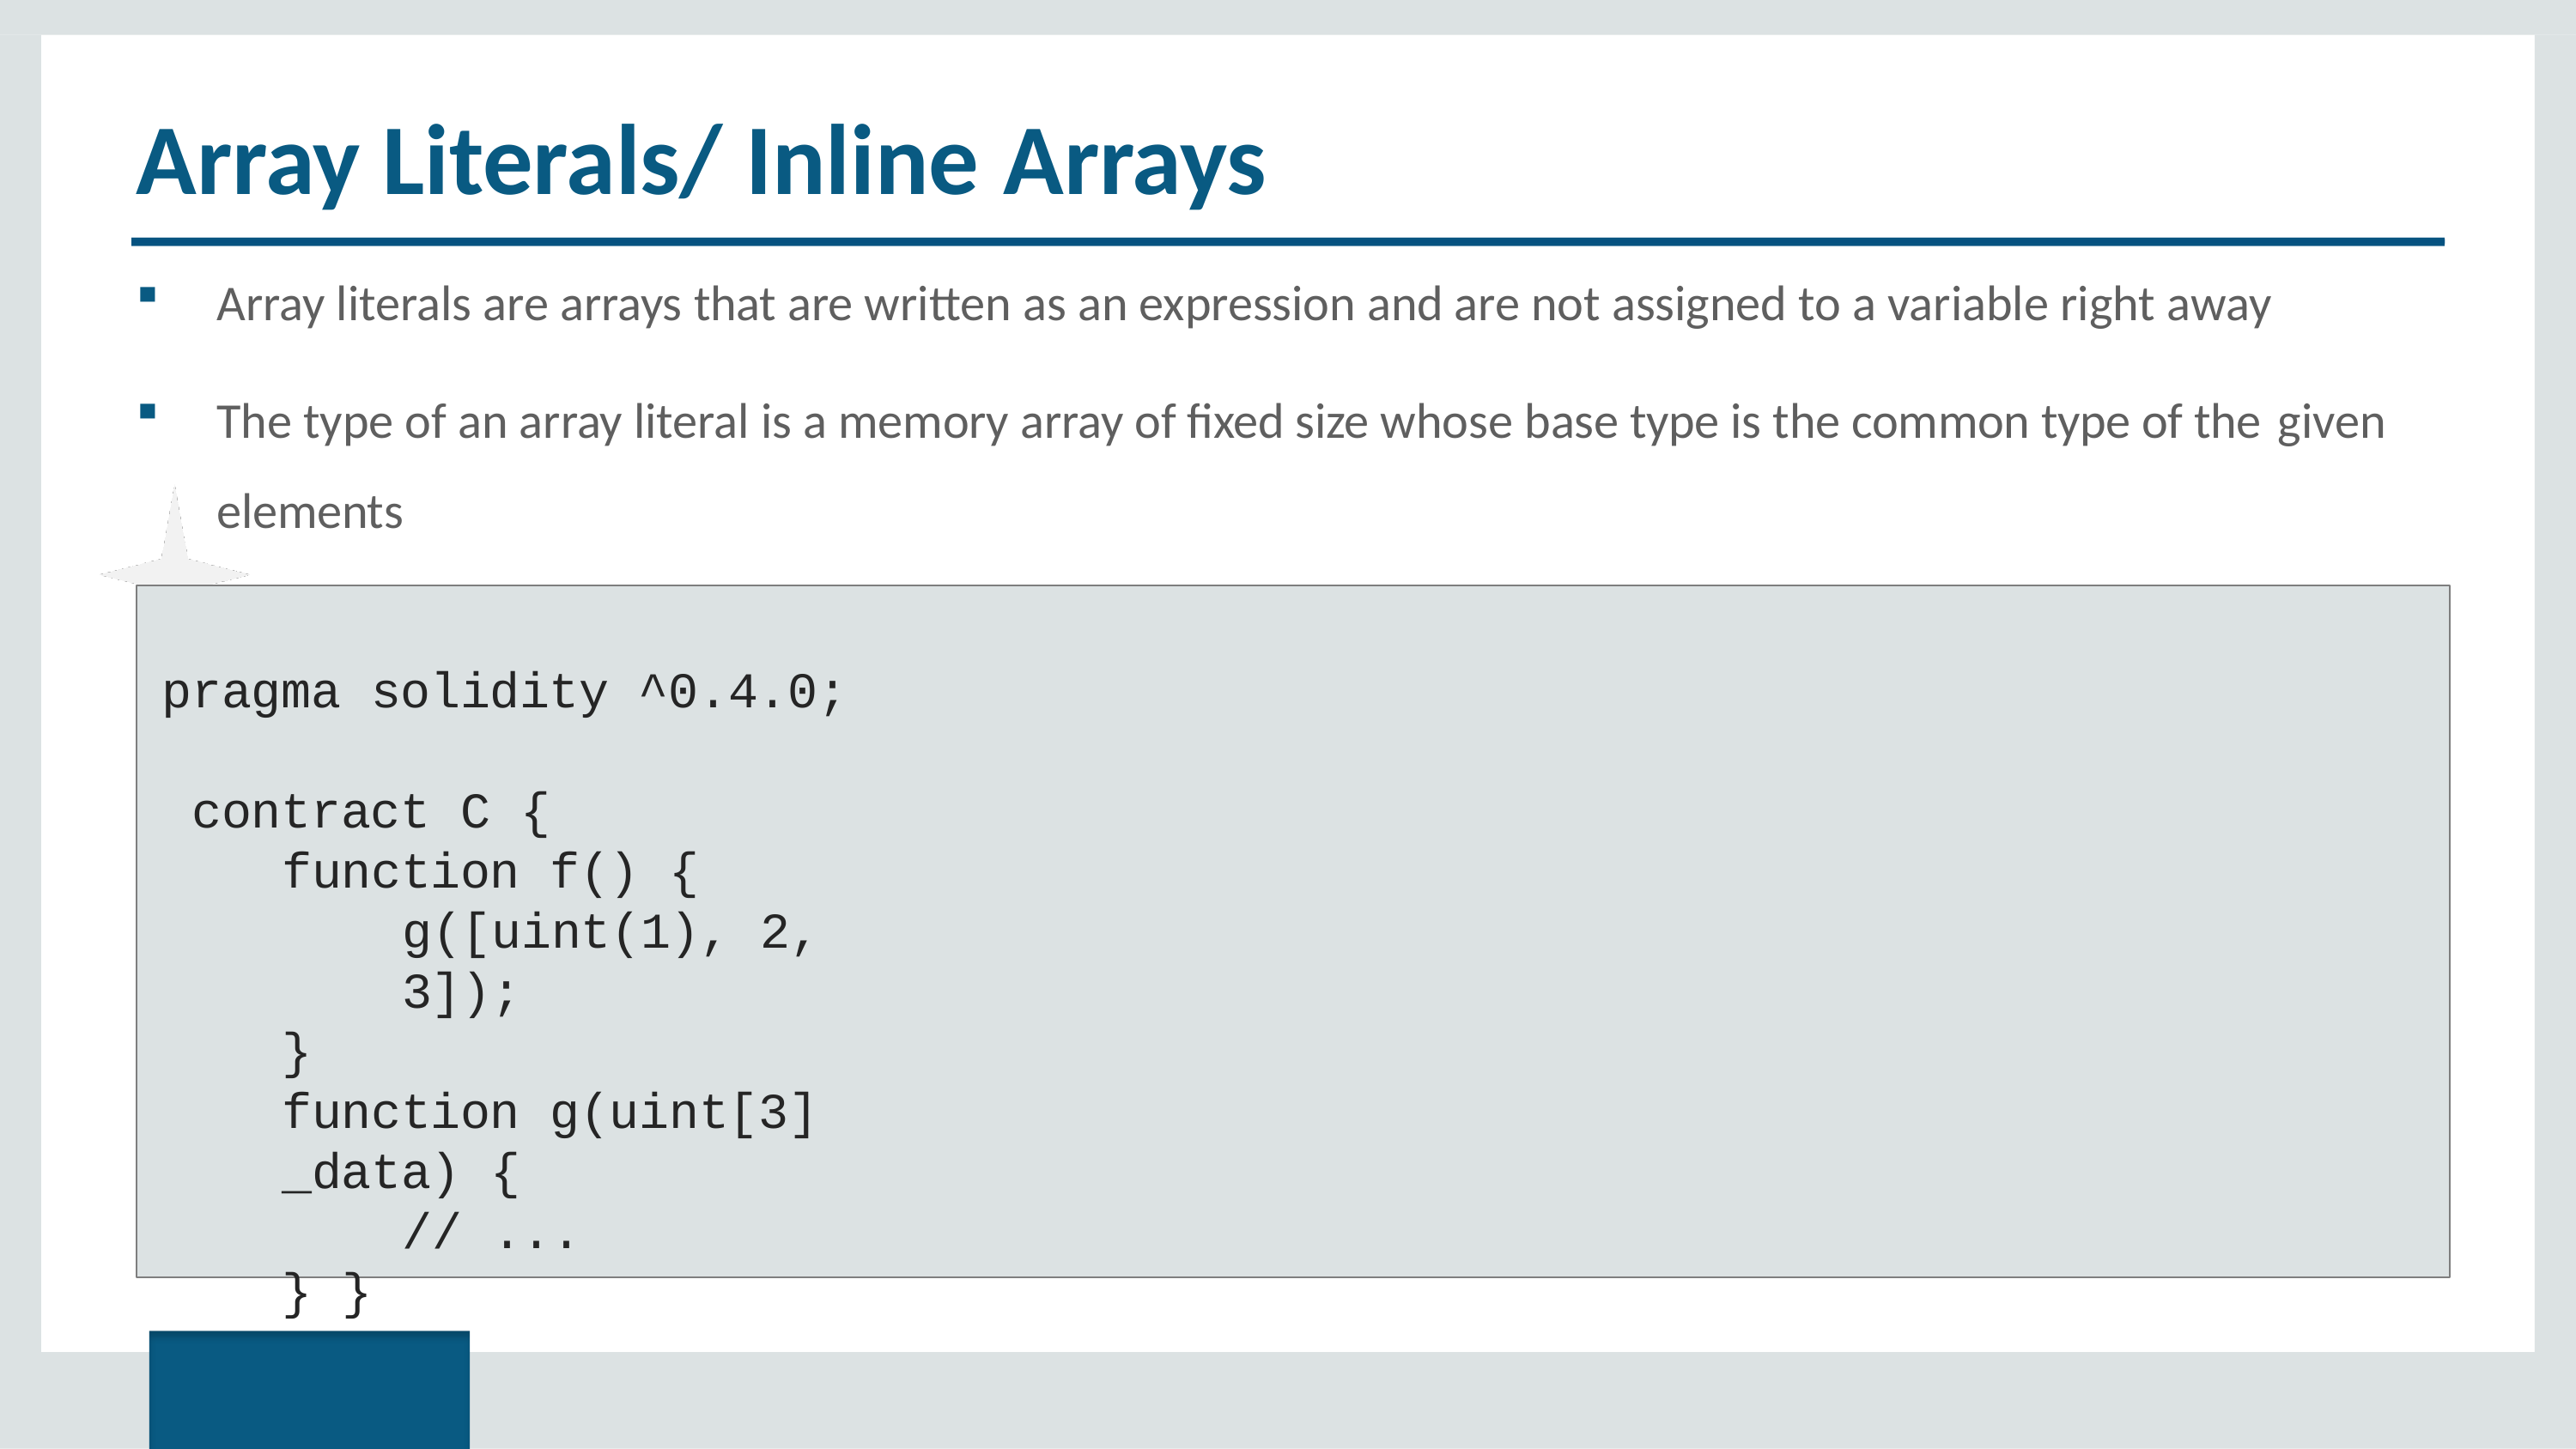

# Array Literals/ Inline Arrays

Array literals are arrays that are written as an expression and are not assigned to a variable right away

The type of an array literal is a memory array of fixed size whose base type is the common type of the given
elements

pragma solidity ^0.4.0;  contract C {
function f() {
g([uint(1), 2, 3]);
}
function g(uint[3] _data) {
// ...
} }